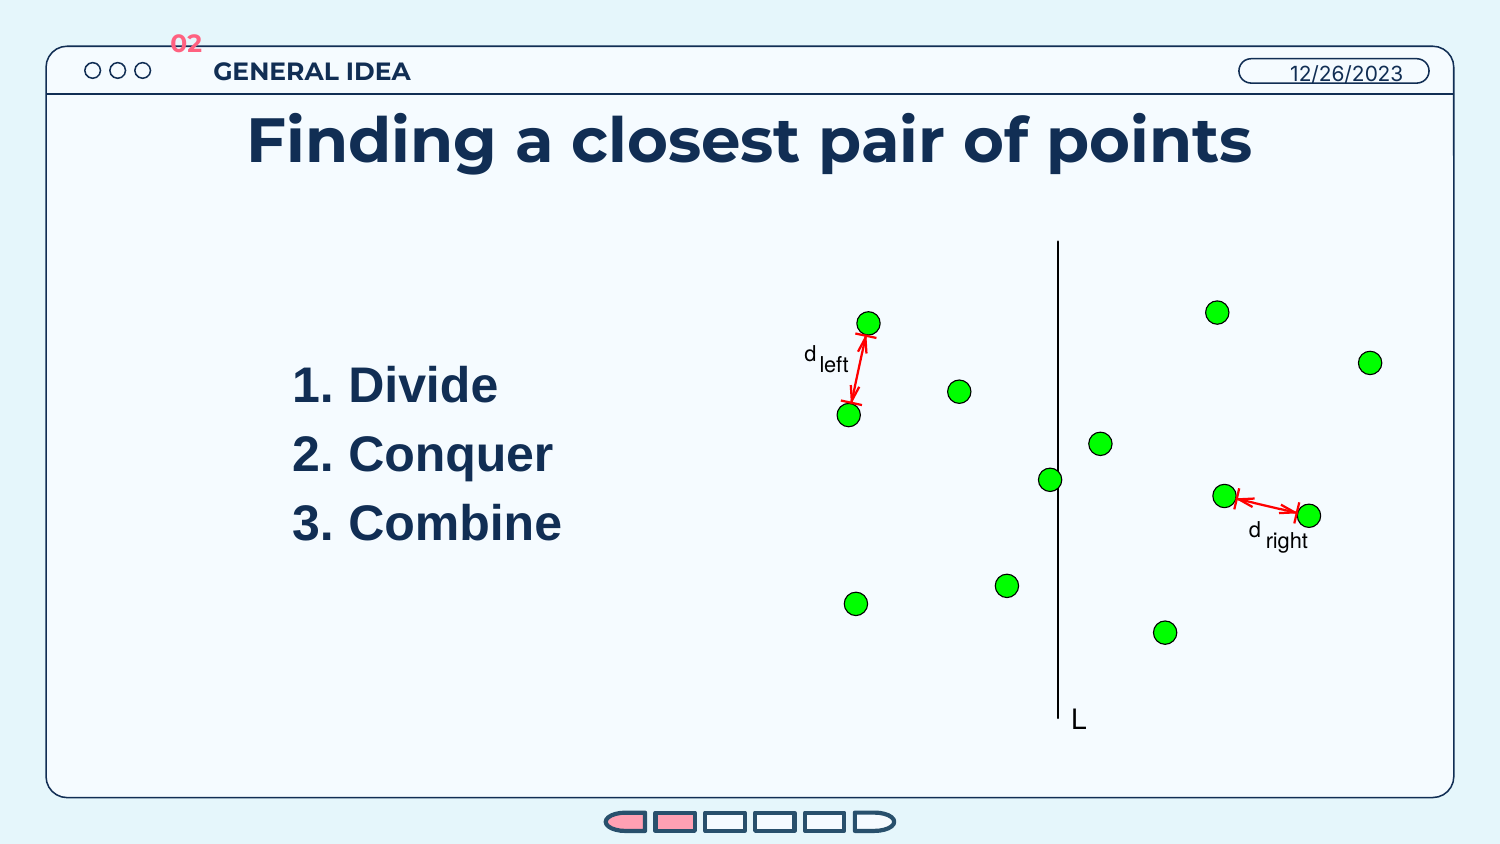

GENERAL IDEA
12/26/2023
02
# Finding a closest pair of points

d

left
d
right
L
Divide
Conquer
Combine